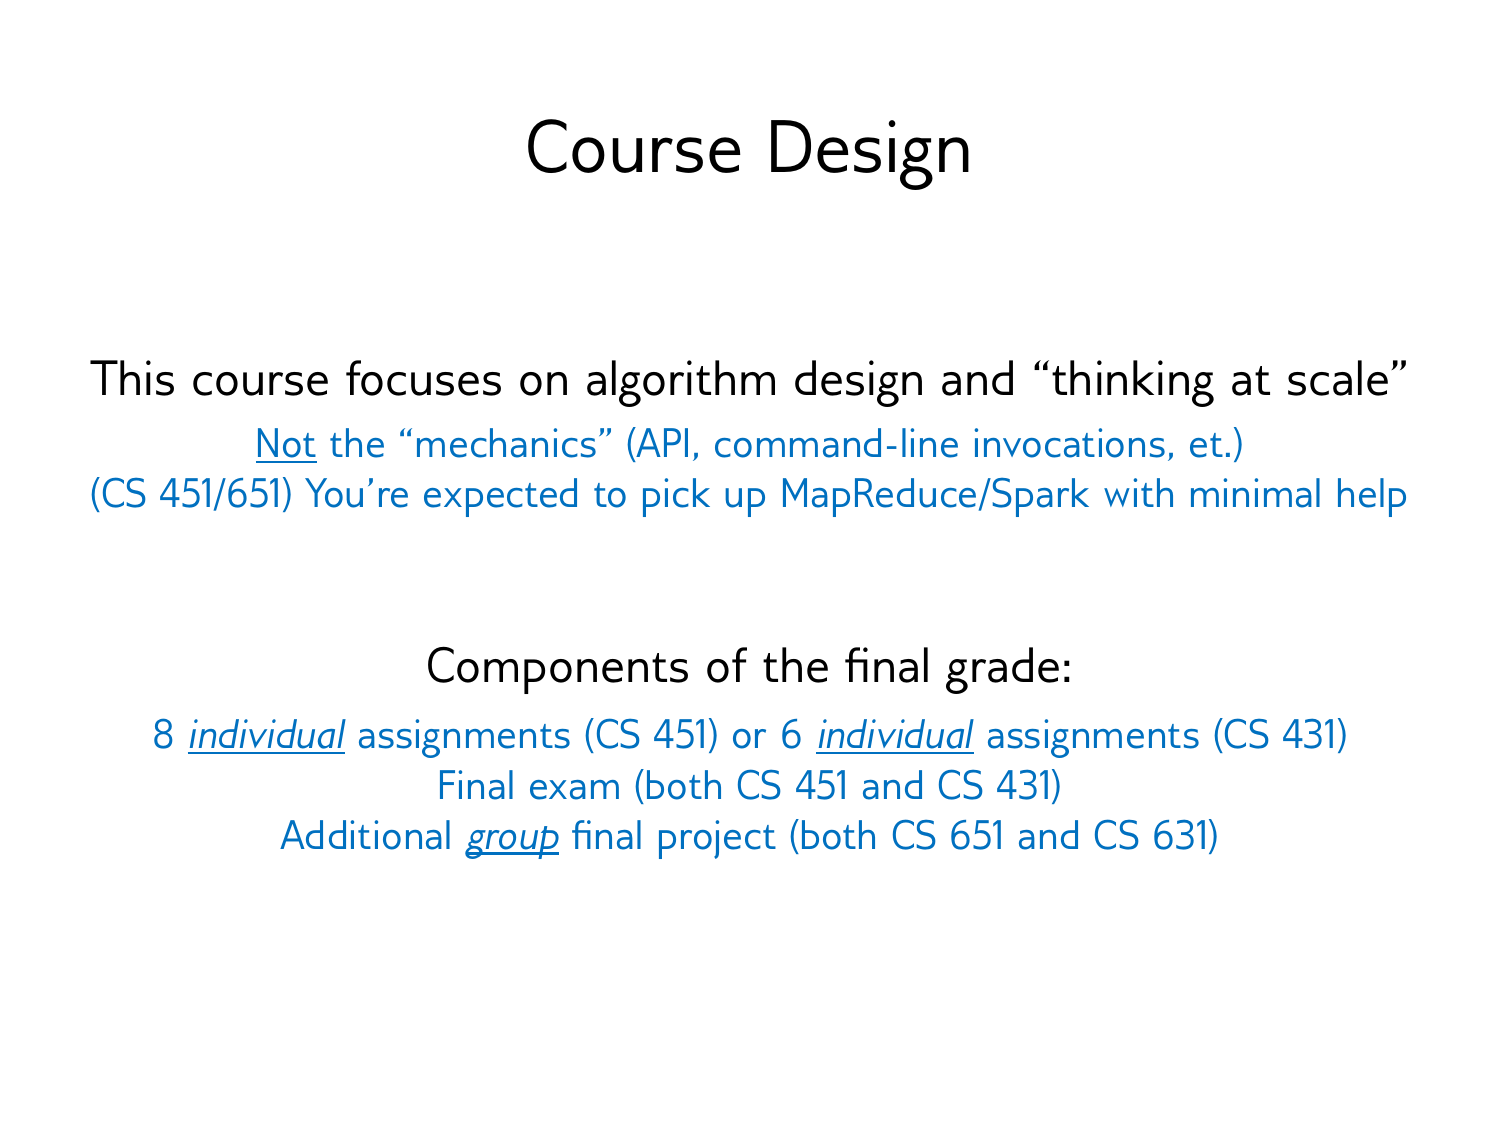

Course Design
This course focuses on algorithm design and “thinking at scale”
Not the “mechanics” (API, command-line invocations, et.)
(CS 451/651) You’re expected to pick up MapReduce/Spark with minimal help
Components of the final grade:
8 individual assignments (CS 451) or 6 individual assignments (CS 431)
Final exam (both CS 451 and CS 431)
Additional group final project (both CS 651 and CS 631)